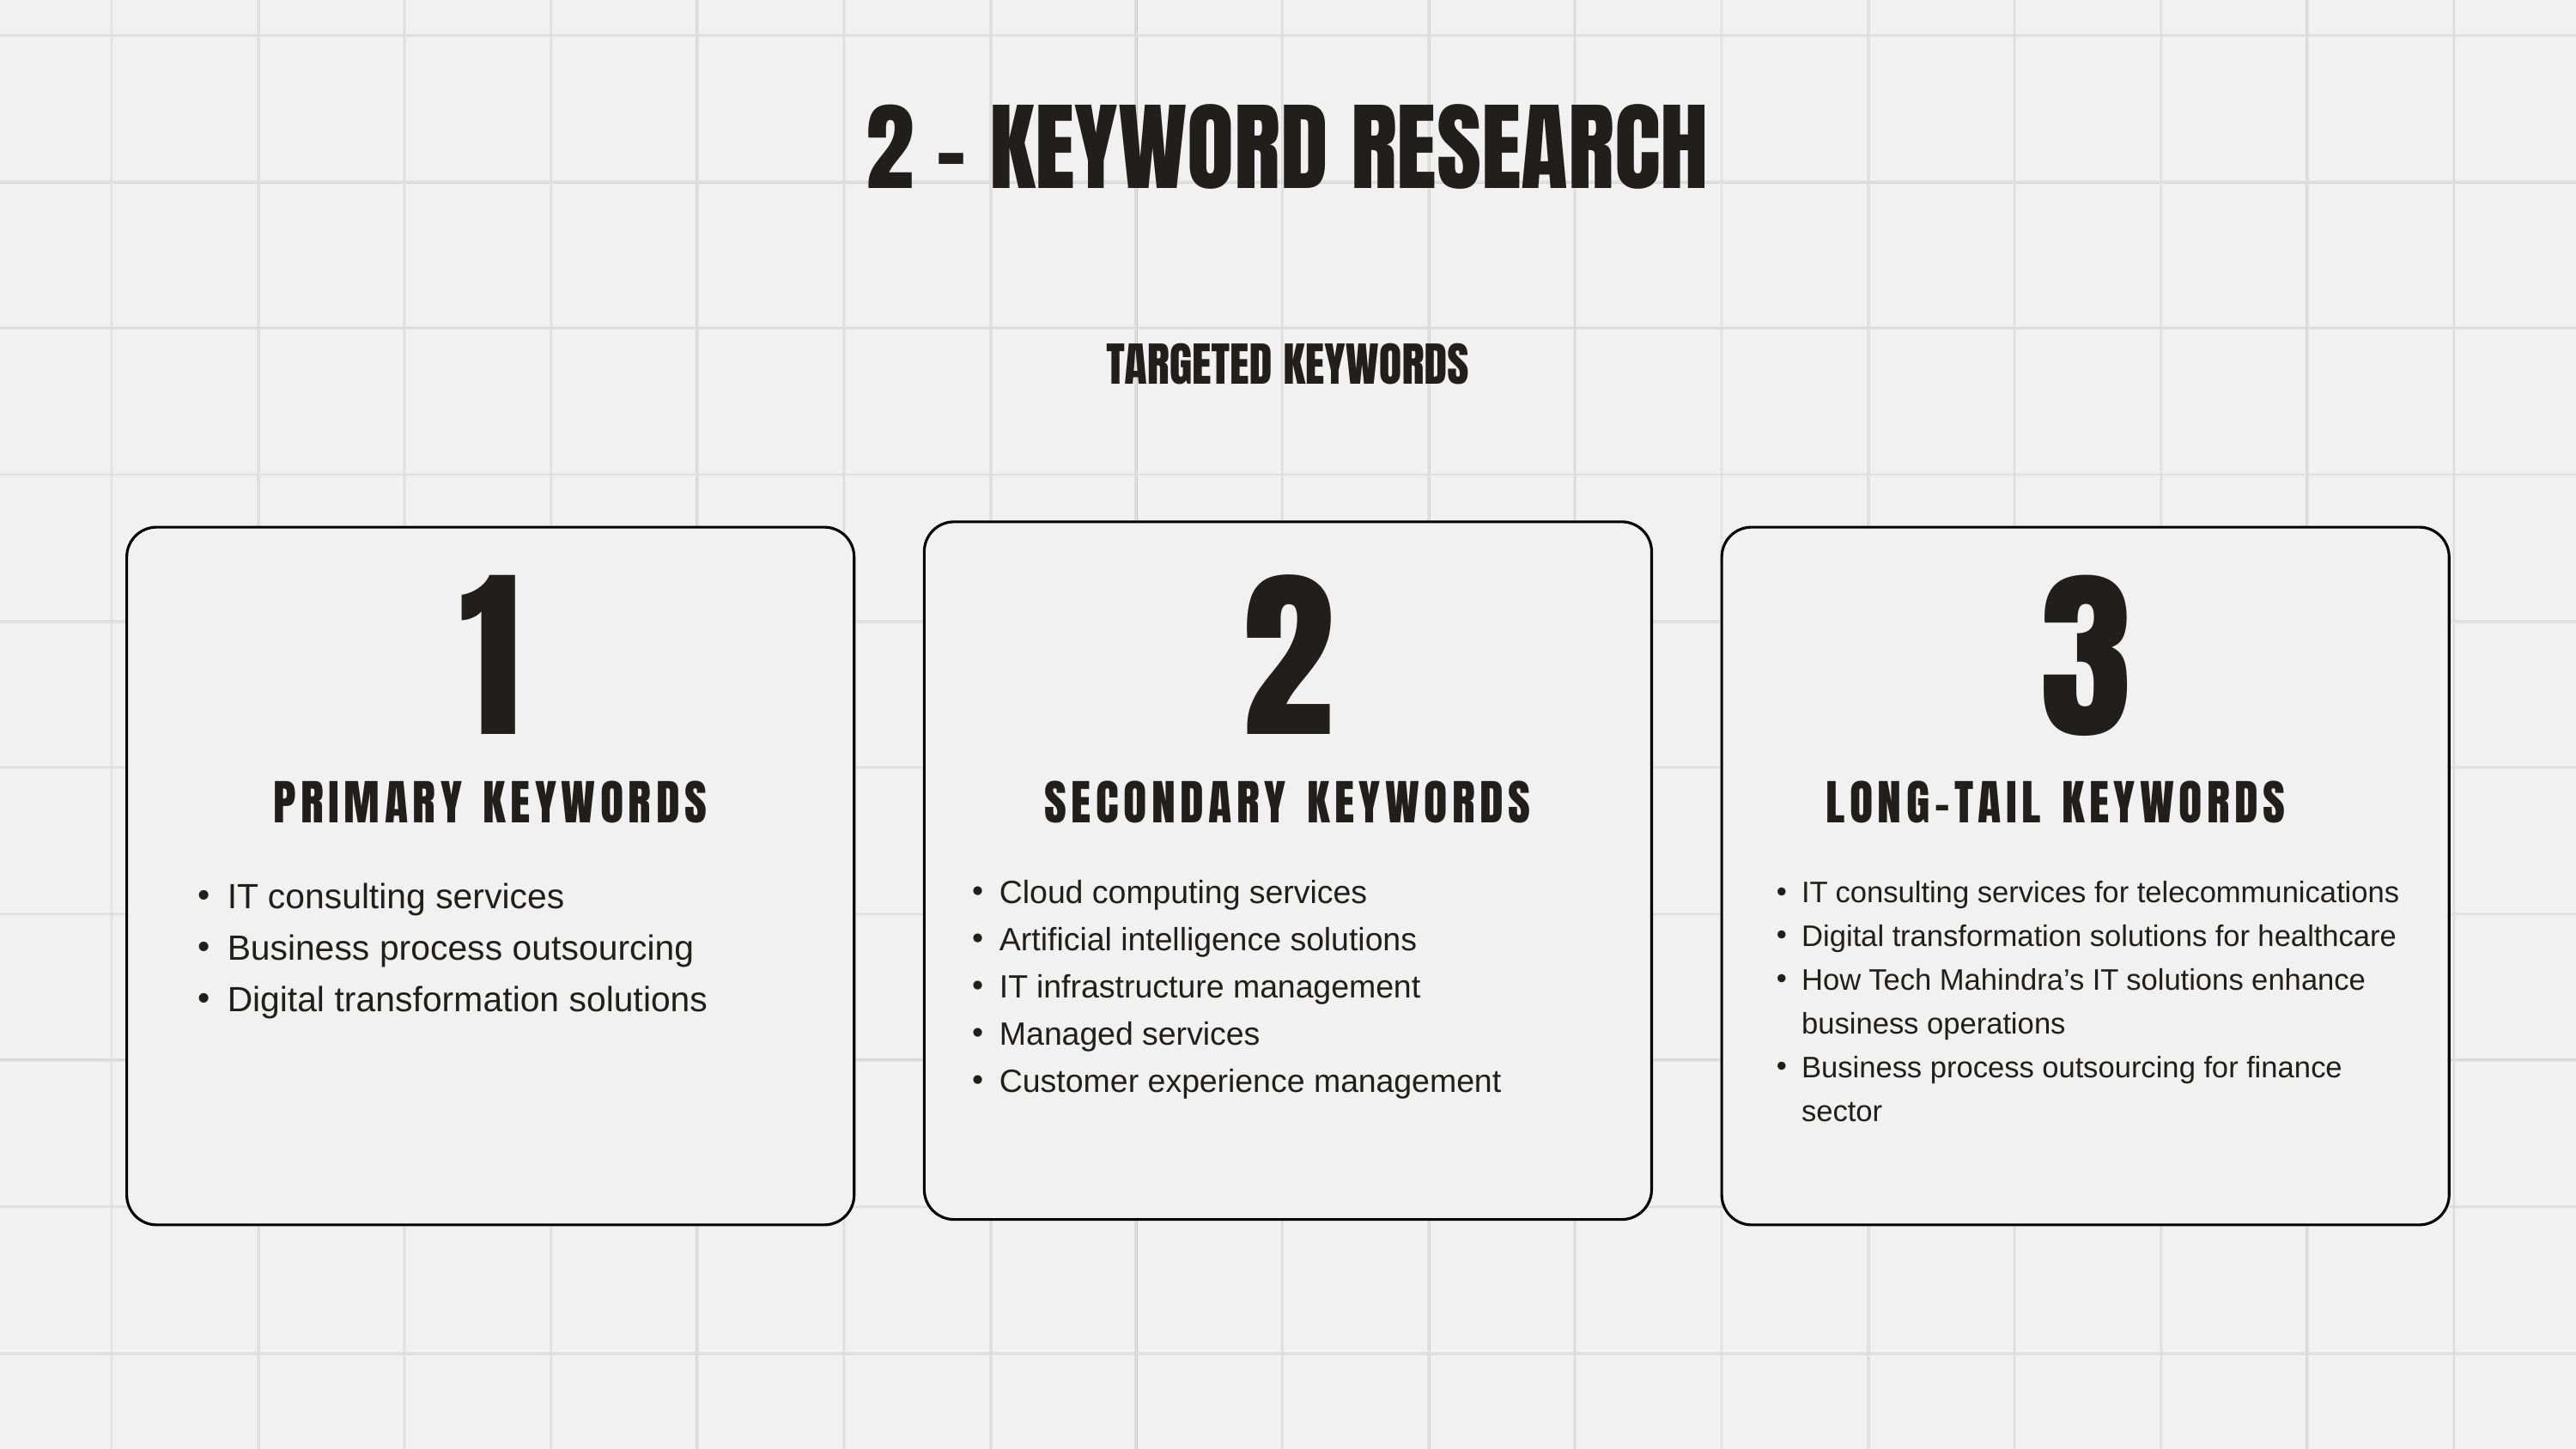

2 - KEYWORD RESEARCH
TARGETED KEYWORDS

1
2
3
PRIMARY KEYWORDS
SECONDARY KEYWORDS
LONG-TAIL KEYWORDS
Cloud computing services
Artificial intelligence solutions
IT infrastructure management
Managed services
Customer experience management

IT consulting services
Business process outsourcing
Digital transformation solutions

IT consulting services for telecommunications
Digital transformation solutions for healthcare
How Tech Mahindra’s IT solutions enhance business operations
Business process outsourcing for finance sector